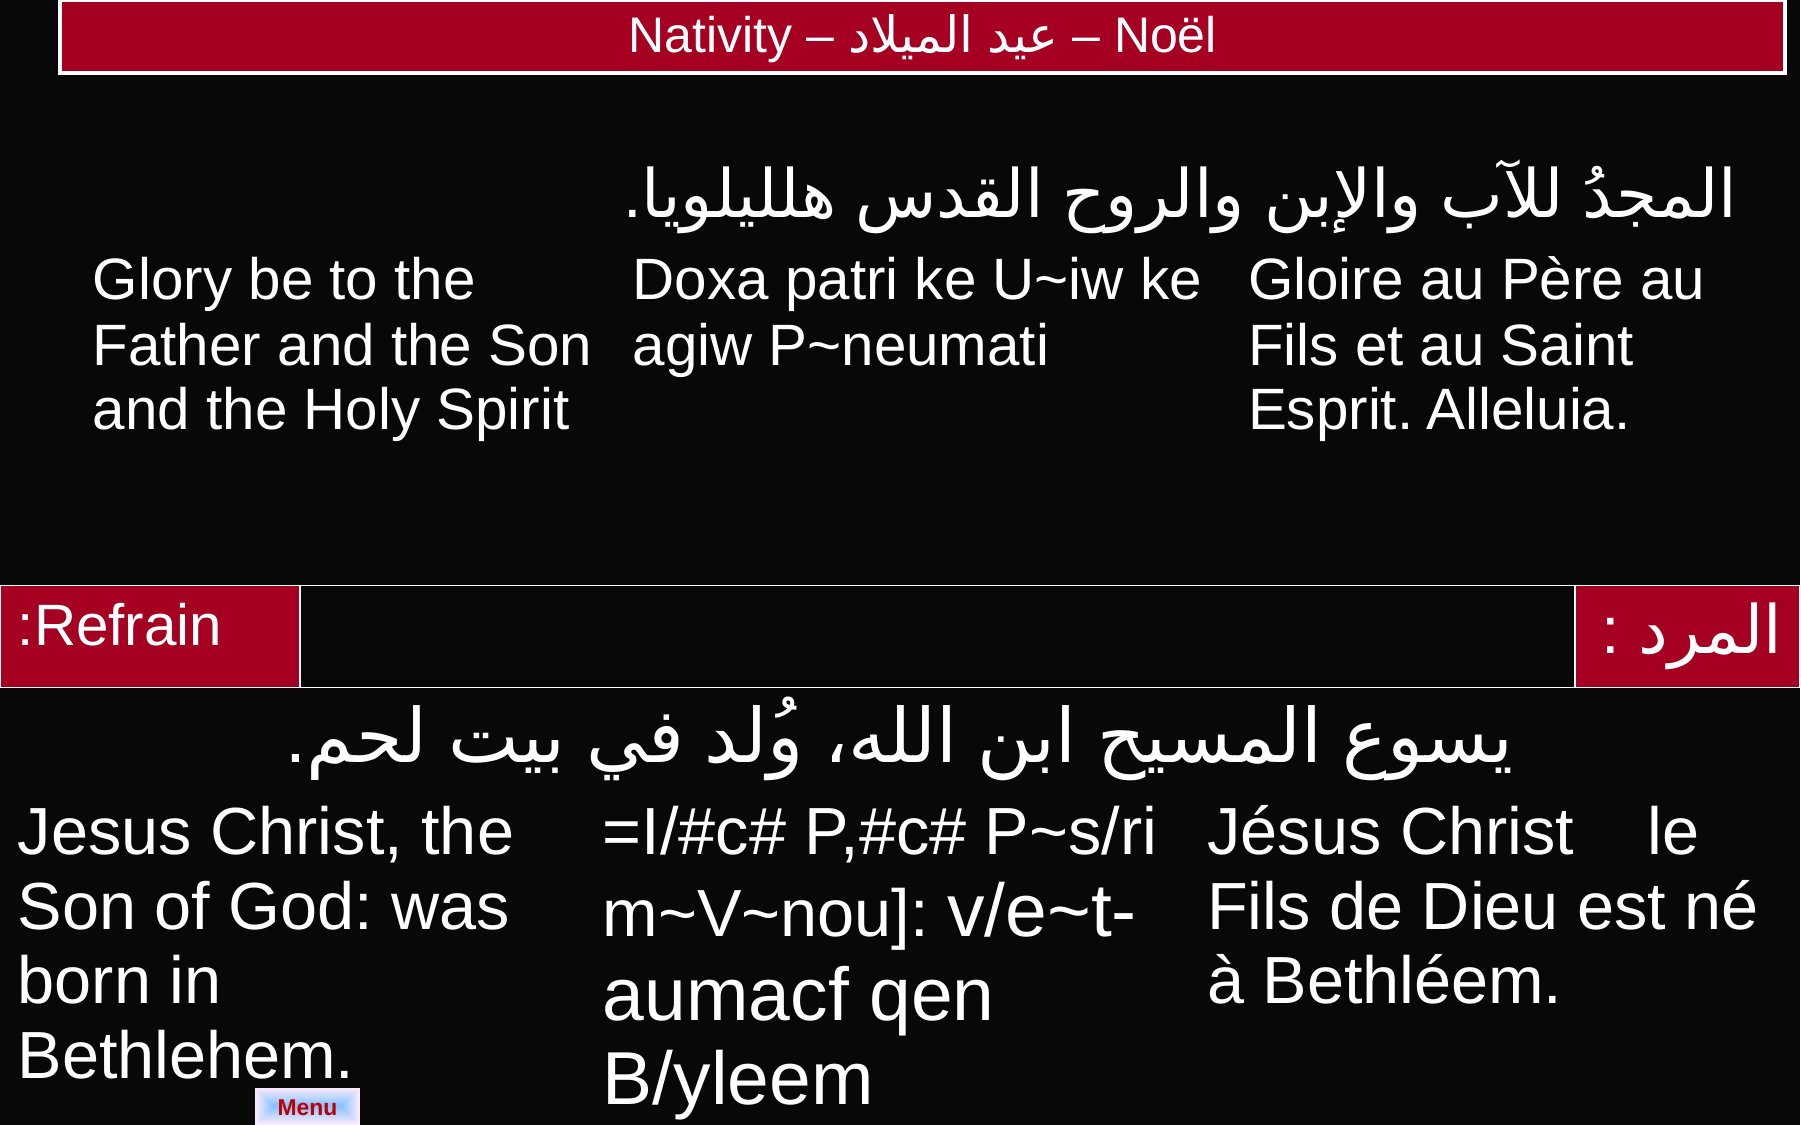

| Nativity – عيد الميلاد – Noël |
| --- |
| المجدُ للآب والإبن والروح القدس هلليلويا. |  |  |
| --- | --- | --- |
| Glory be to the Father and the Son and the Holy Spirit | Doxa patri ke U~iw ke agiw P~neumati | Gloire au Père au Fils et au Saint Esprit. Alleluia. |
| Refrain: |  |  |  | المرد : |
| --- | --- | --- | --- | --- |
| يسوع المسيح ابن الله، وُلد في بيت لحم. |  |  |  |  |
| Jesus Christ, the Son of God: was born in Bethlehem. |  | =I/#c# P,#c# P~s/ri m~V~nou]: v/e~t-aumacf qen B/yleem | Jésus Christ le Fils de Dieu est né à Bethléem. |  |

Menu